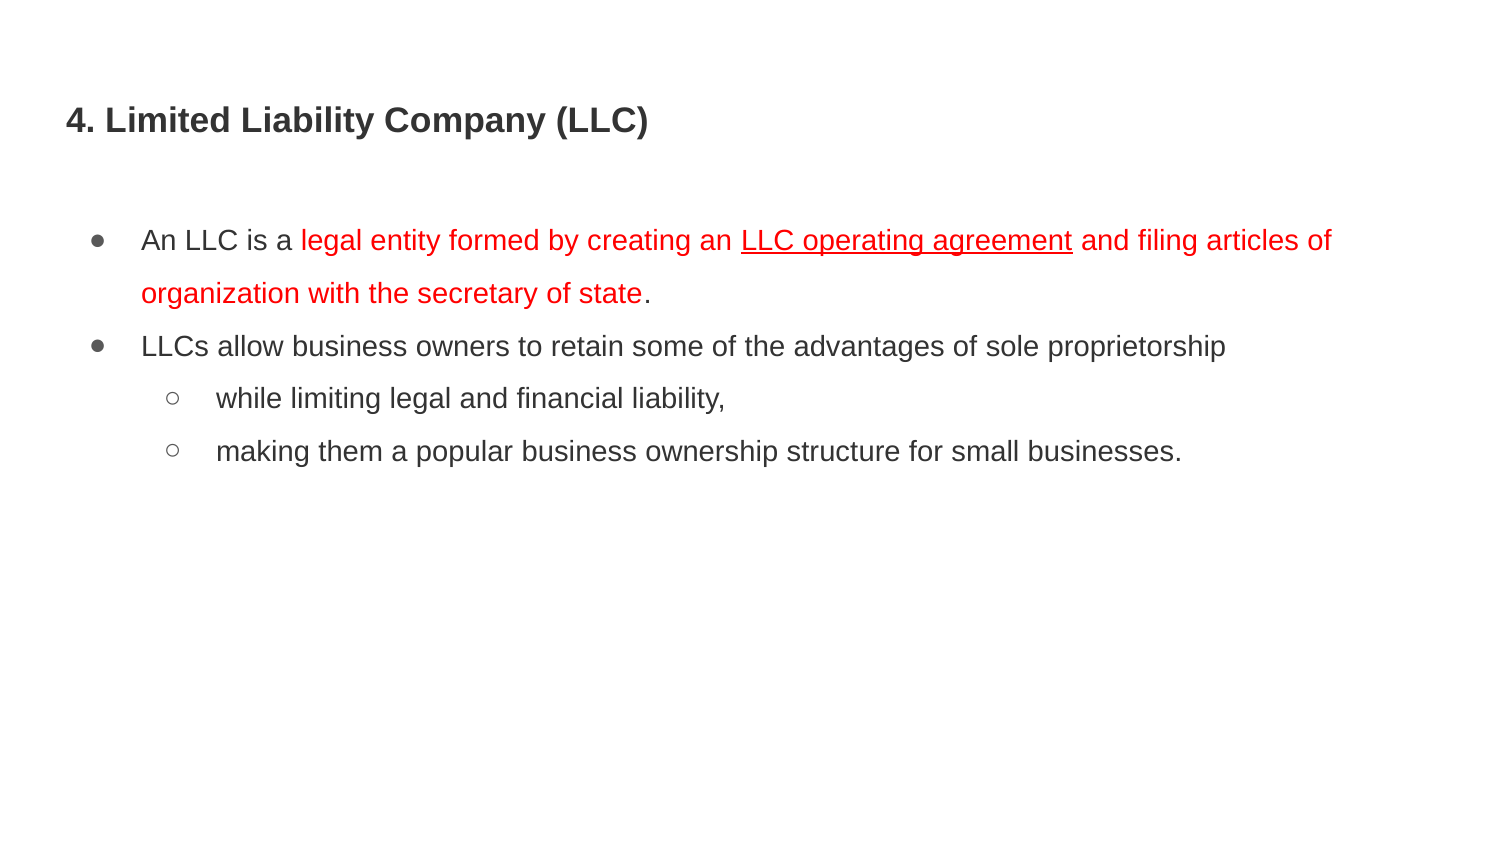

# 4. Limited Liability Company (LLC)
An LLC is a legal entity formed by creating an LLC operating agreement and filing articles of organization with the secretary of state.
LLCs allow business owners to retain some of the advantages of sole proprietorship
while limiting legal and financial liability,
making them a popular business ownership structure for small businesses.